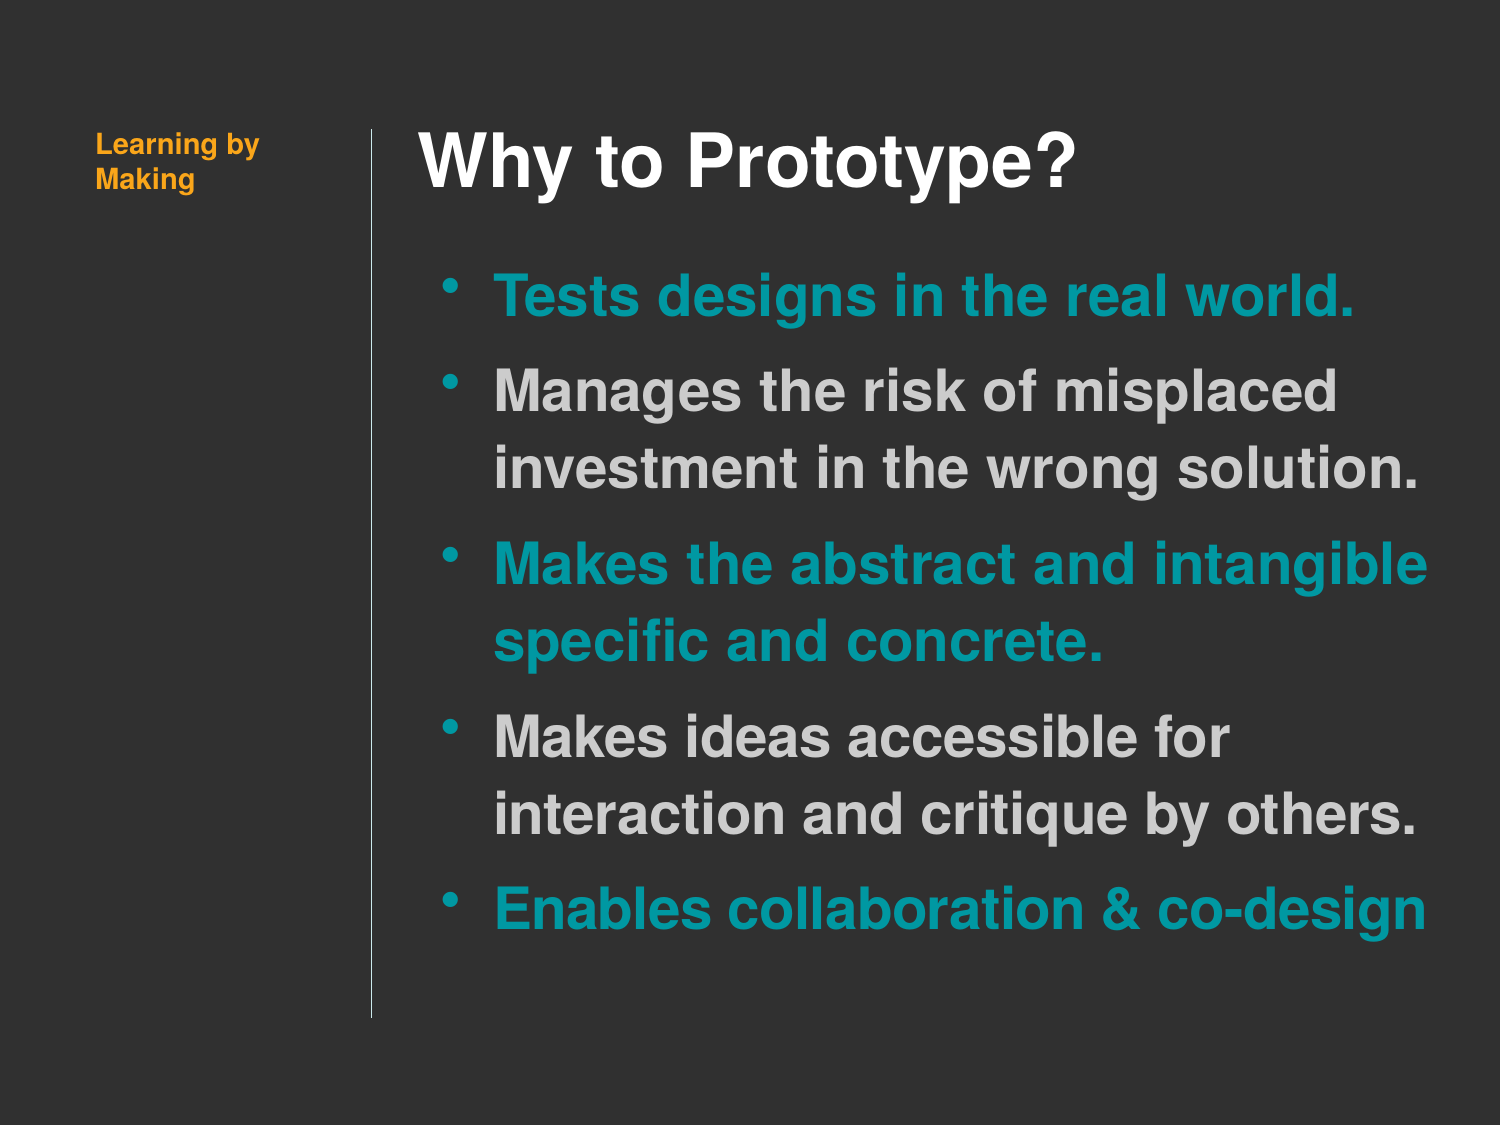

# Why to Prototype?
Learning by Making

Tests designs in the real world.
Manages the risk of misplaced investment in the wrong solution.
Makes the abstract and intangible specific and concrete.
Makes ideas accessible for interaction and critique by others.
Enables collaboration & co-design